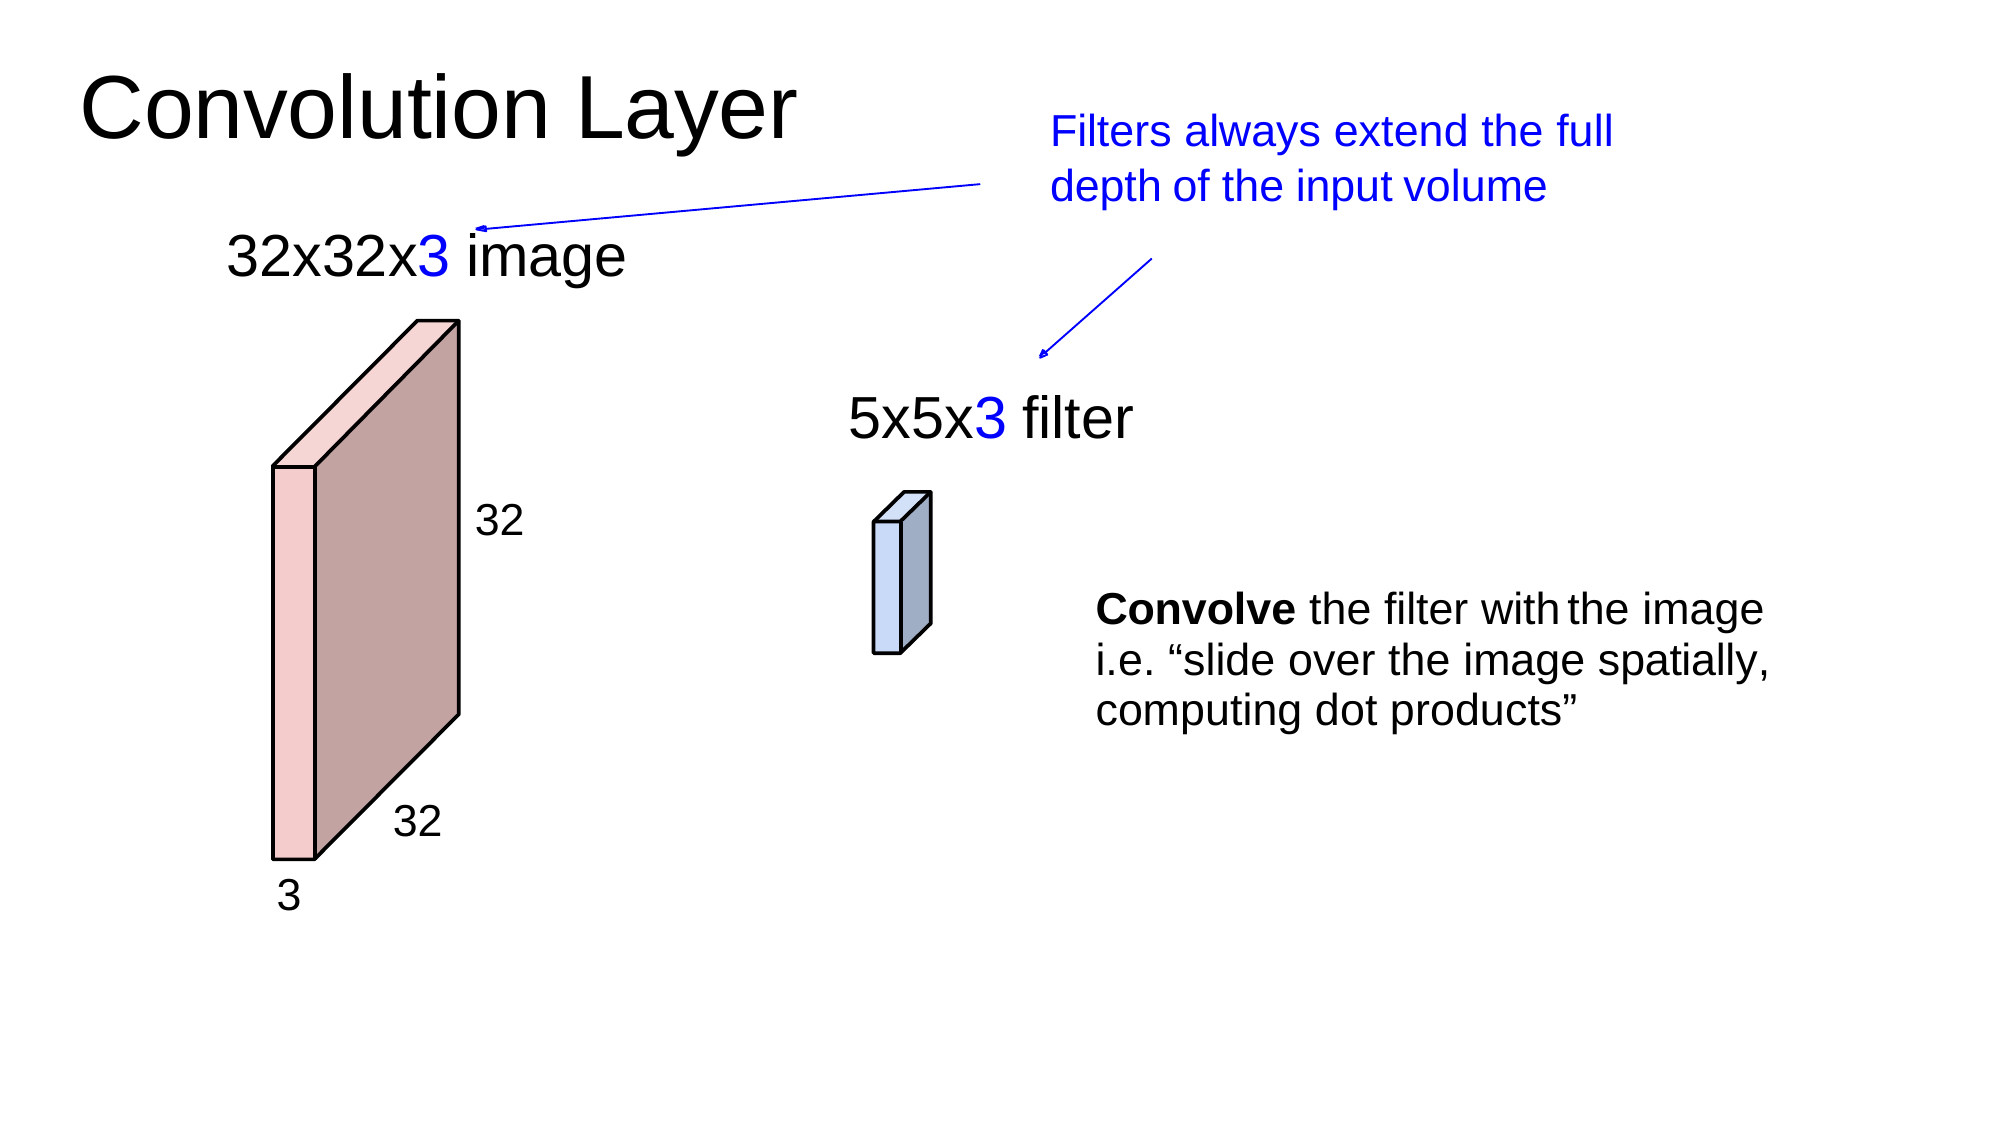

Convolution Layer
Filters always extend the full
depth
of
the
input
volume

32x32x3
image

5x5x3
filter

32

Convolve the filter with
the image
i.e. “slide over the image spatially,
computing dot products”
32
3